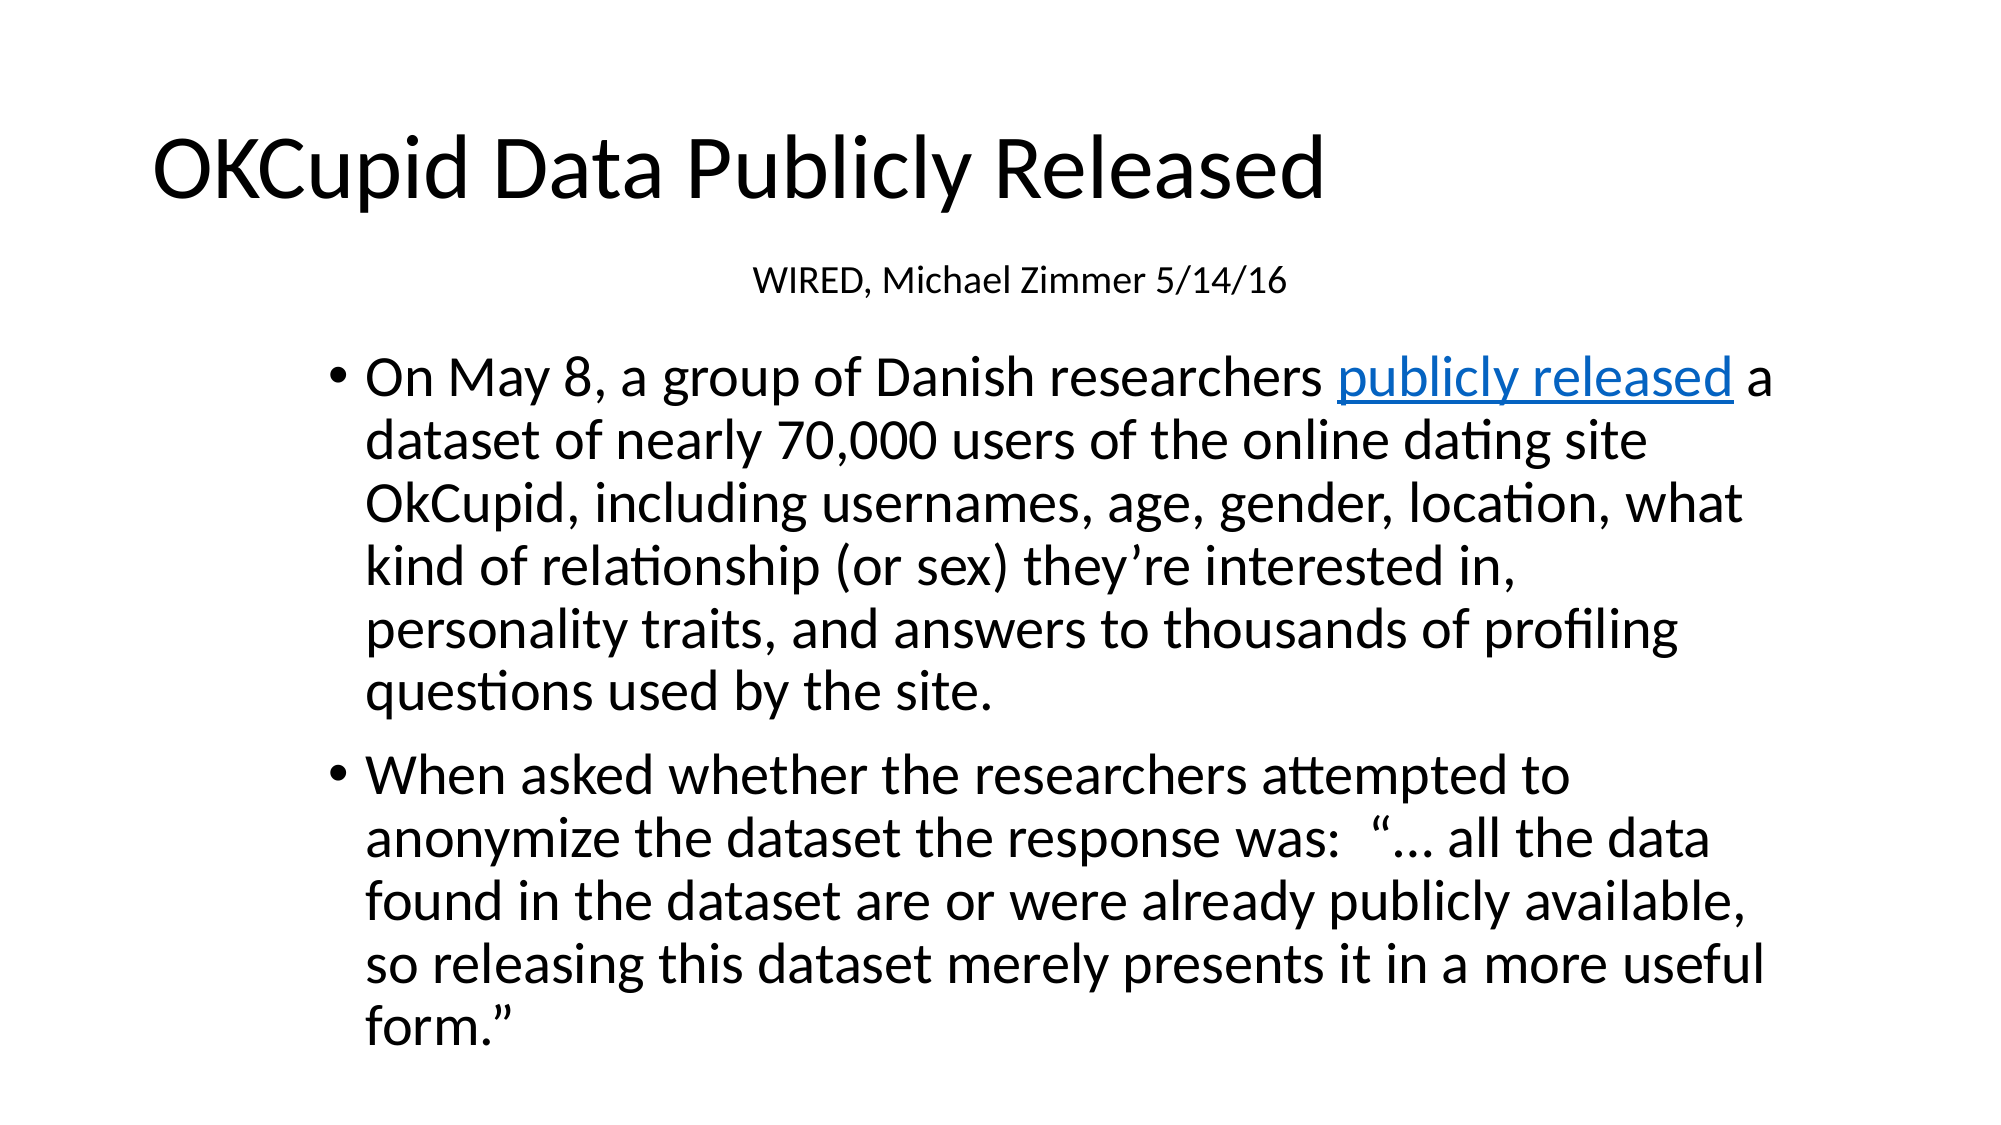

# OKCupid Data Publicly Released
WIRED, Michael Zimmer 5/14/16
On May 8, a group of Danish researchers publicly released a dataset of nearly 70,000 users of the online dating site OkCupid, including usernames, age, gender, location, what kind of relationship (or sex) they’re interested in, personality traits, and answers to thousands of profiling questions used by the site.
When asked whether the researchers attempted to anonymize the dataset the response was:  “… all the data found in the dataset are or were already publicly available, so releasing this dataset merely presents it in a more useful form.”